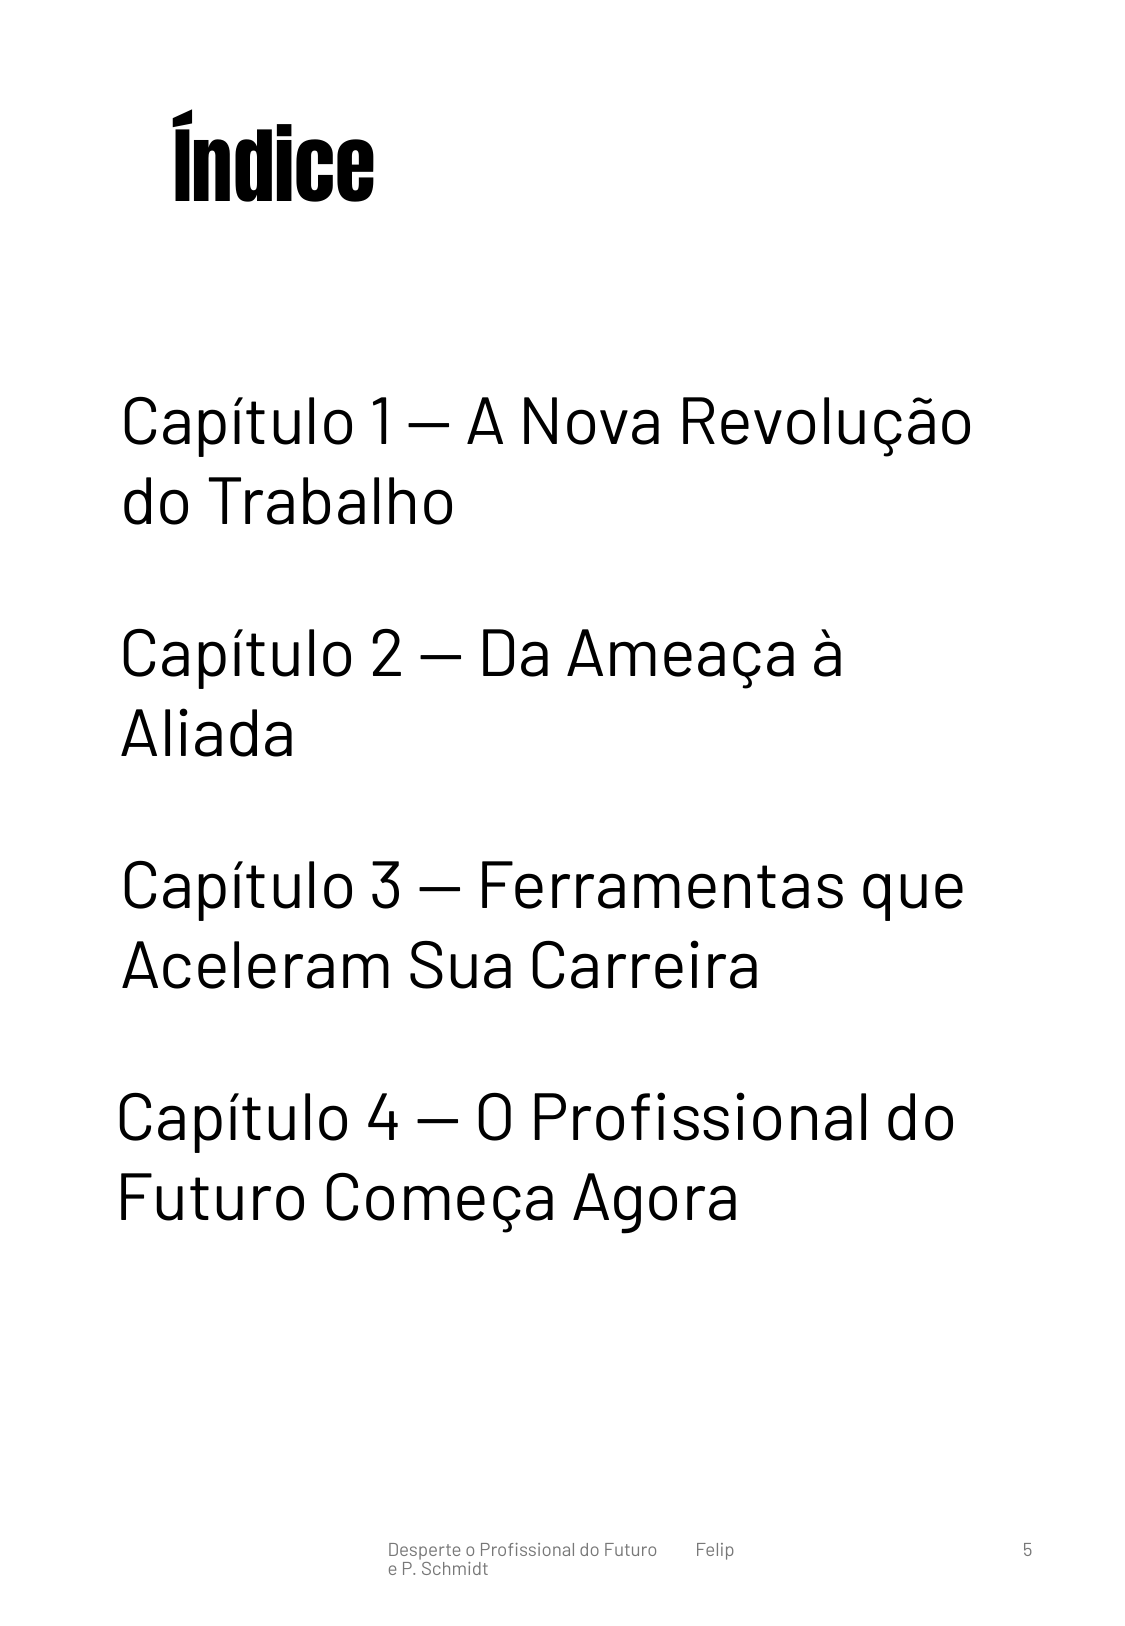

Índice
Capítulo 1 — A Nova Revolução do Trabalho
Capítulo 2 — Da Ameaça à Aliada
Capítulo 3 — Ferramentas que Aceleram Sua Carreira
Capítulo 4 — O Profissional do Futuro Começa Agora
Desperte o Profissional do Futuro          Felipe P. Schmidt
5